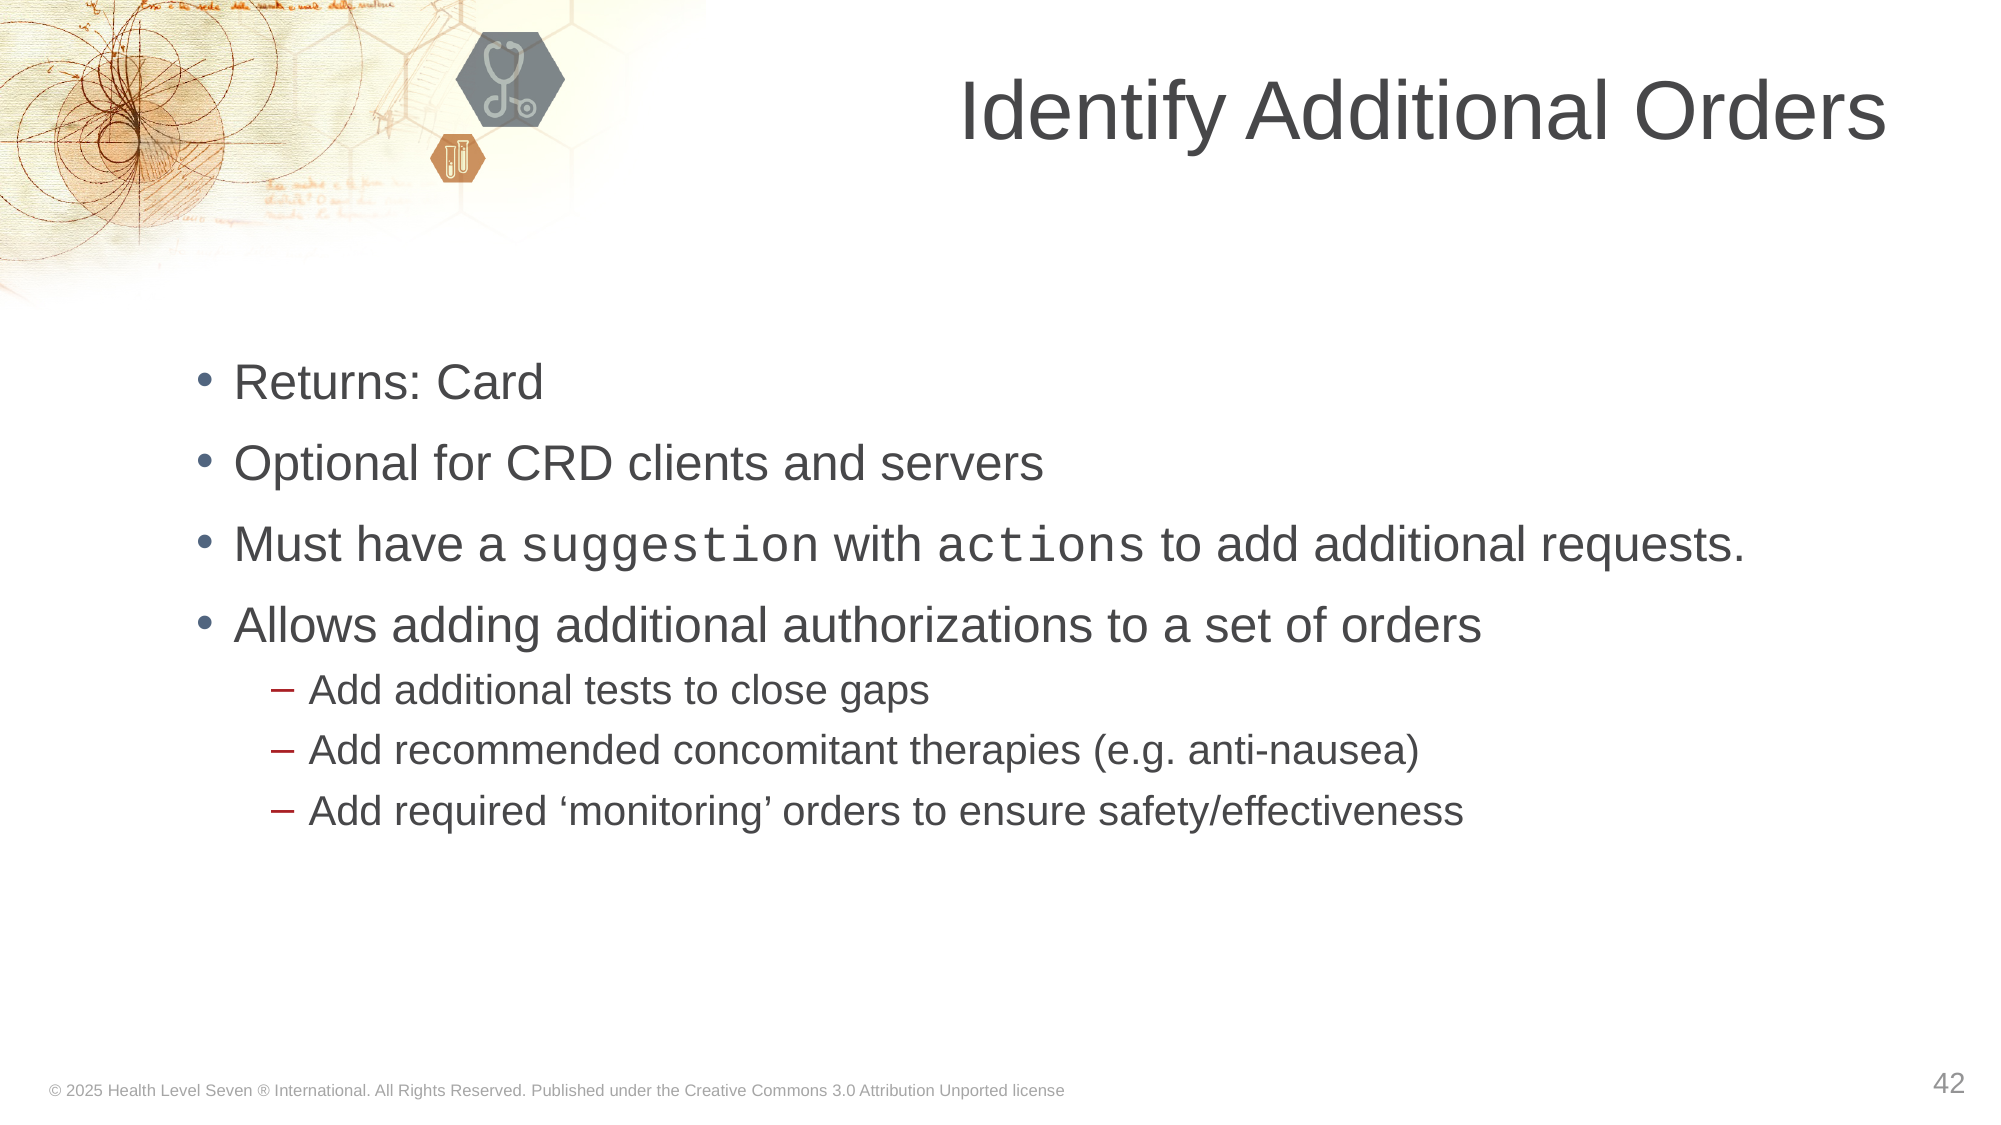

# Identify Additional Orders
Returns: Card
Optional for CRD clients and servers
Must have a suggestion with actions to add additional requests.
Allows adding additional authorizations to a set of orders
Add additional tests to close gaps
Add recommended concomitant therapies (e.g. anti-nausea)
Add required ‘monitoring’ orders to ensure safety/effectiveness
42